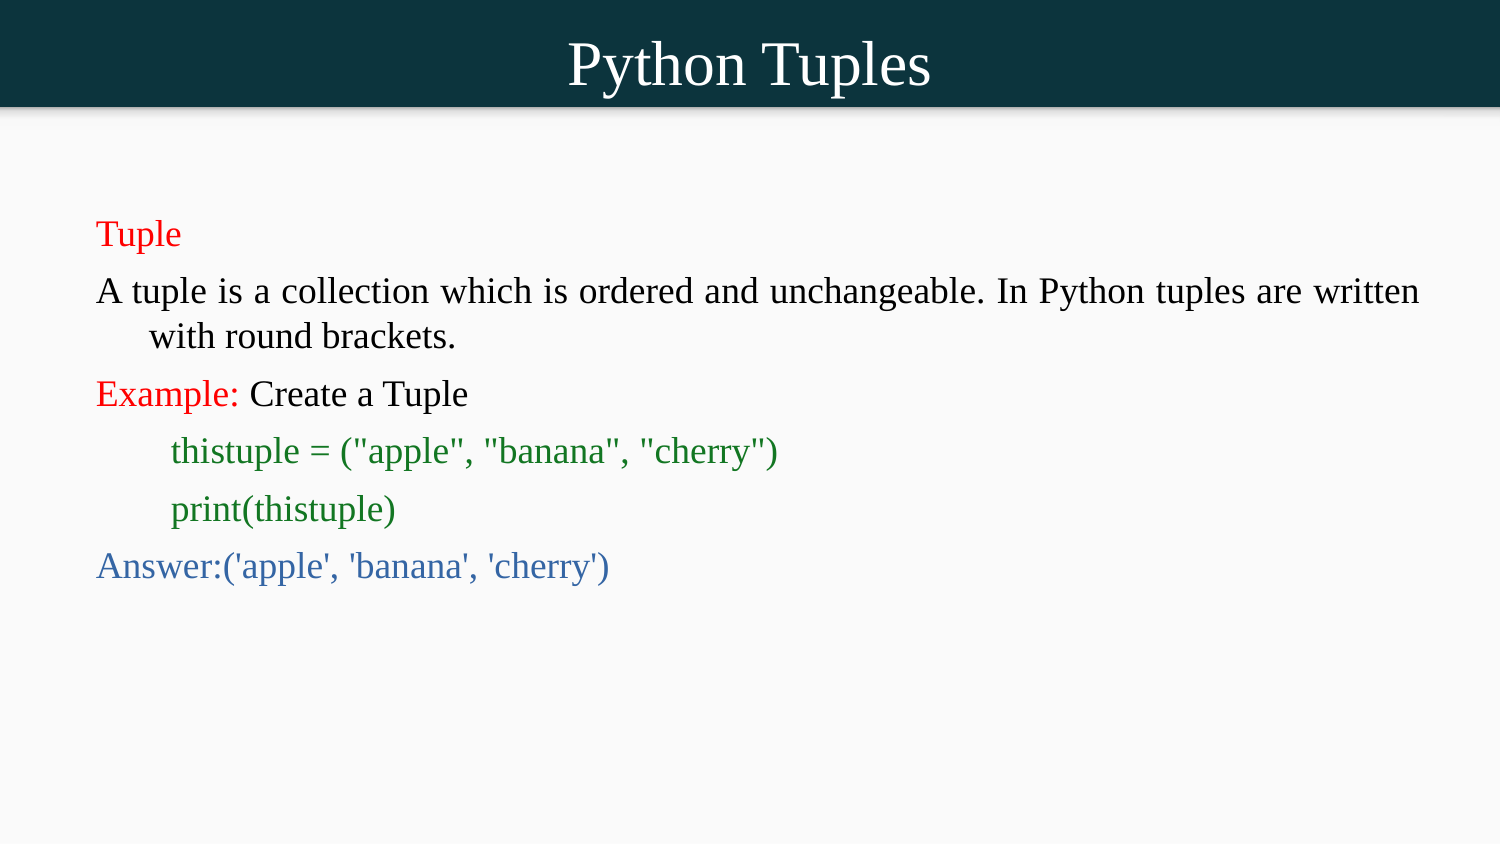

Python Tuples
Tuple
A tuple is a collection which is ordered and unchangeable. In Python tuples are written with round brackets.
Example: Create a Tuple
thistuple = ("apple", "banana", "cherry")
print(thistuple)
Answer:('apple', 'banana', 'cherry')